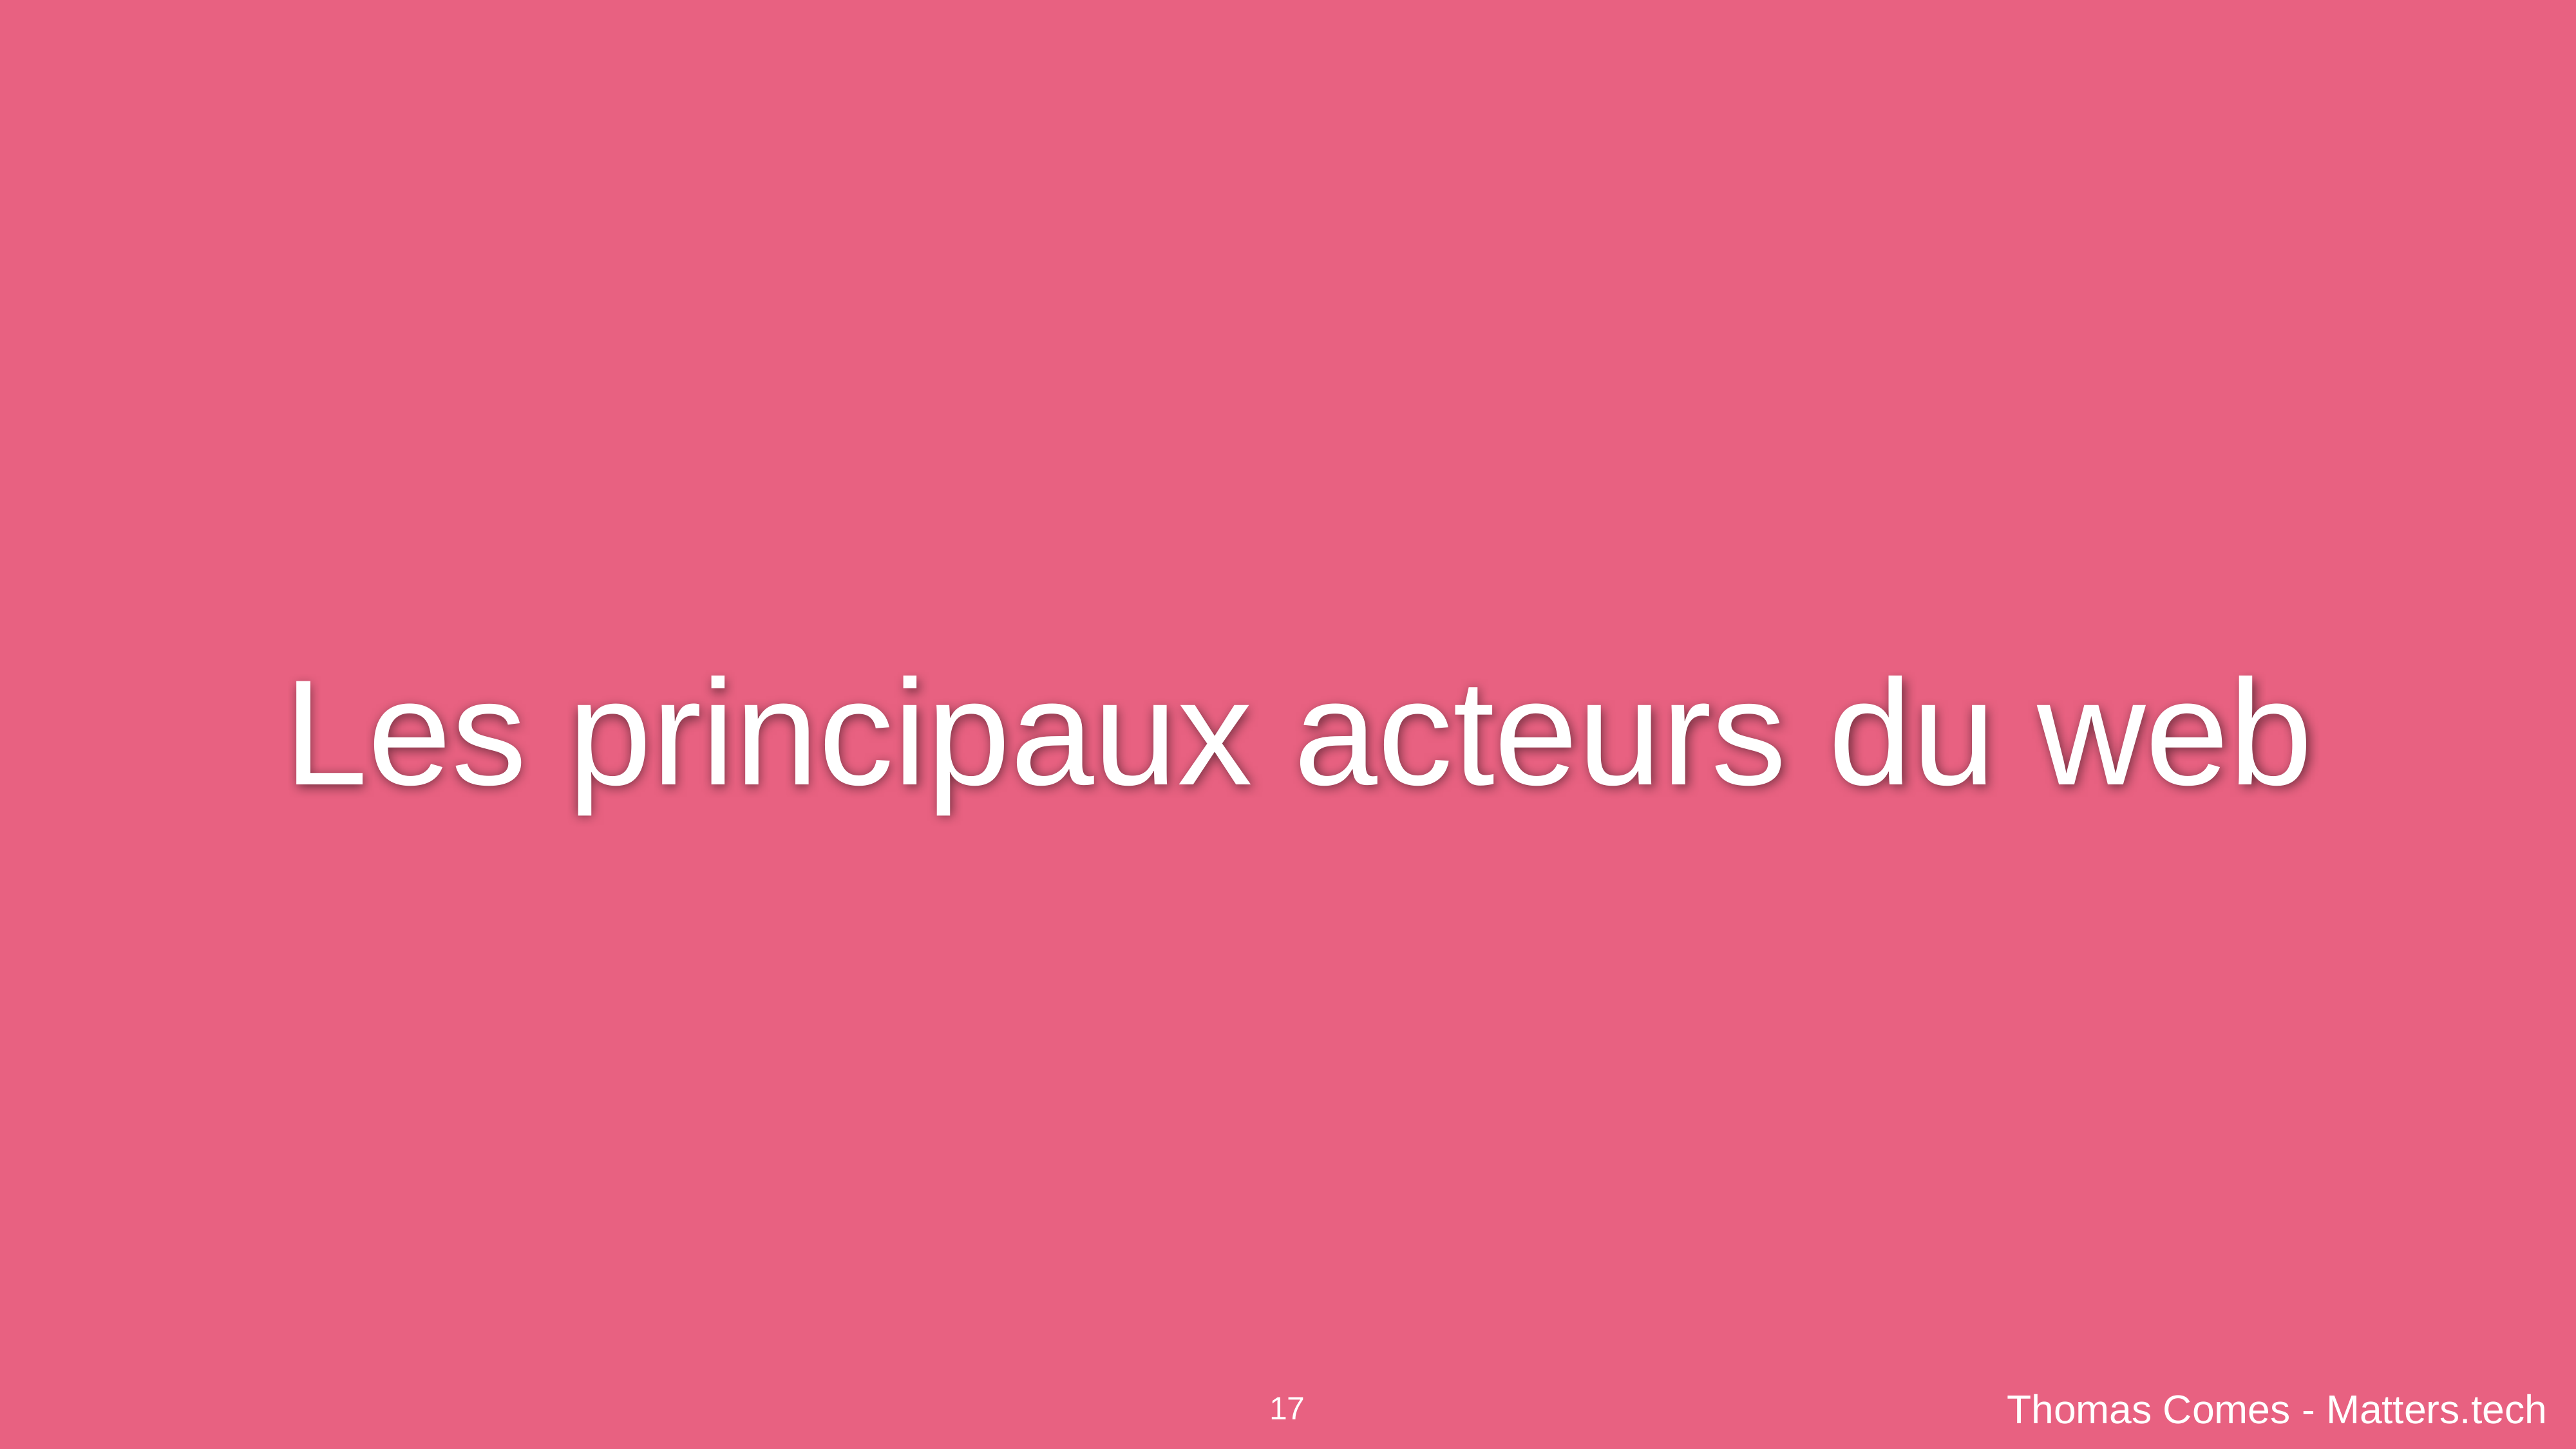

# Les principaux acteurs du web
17